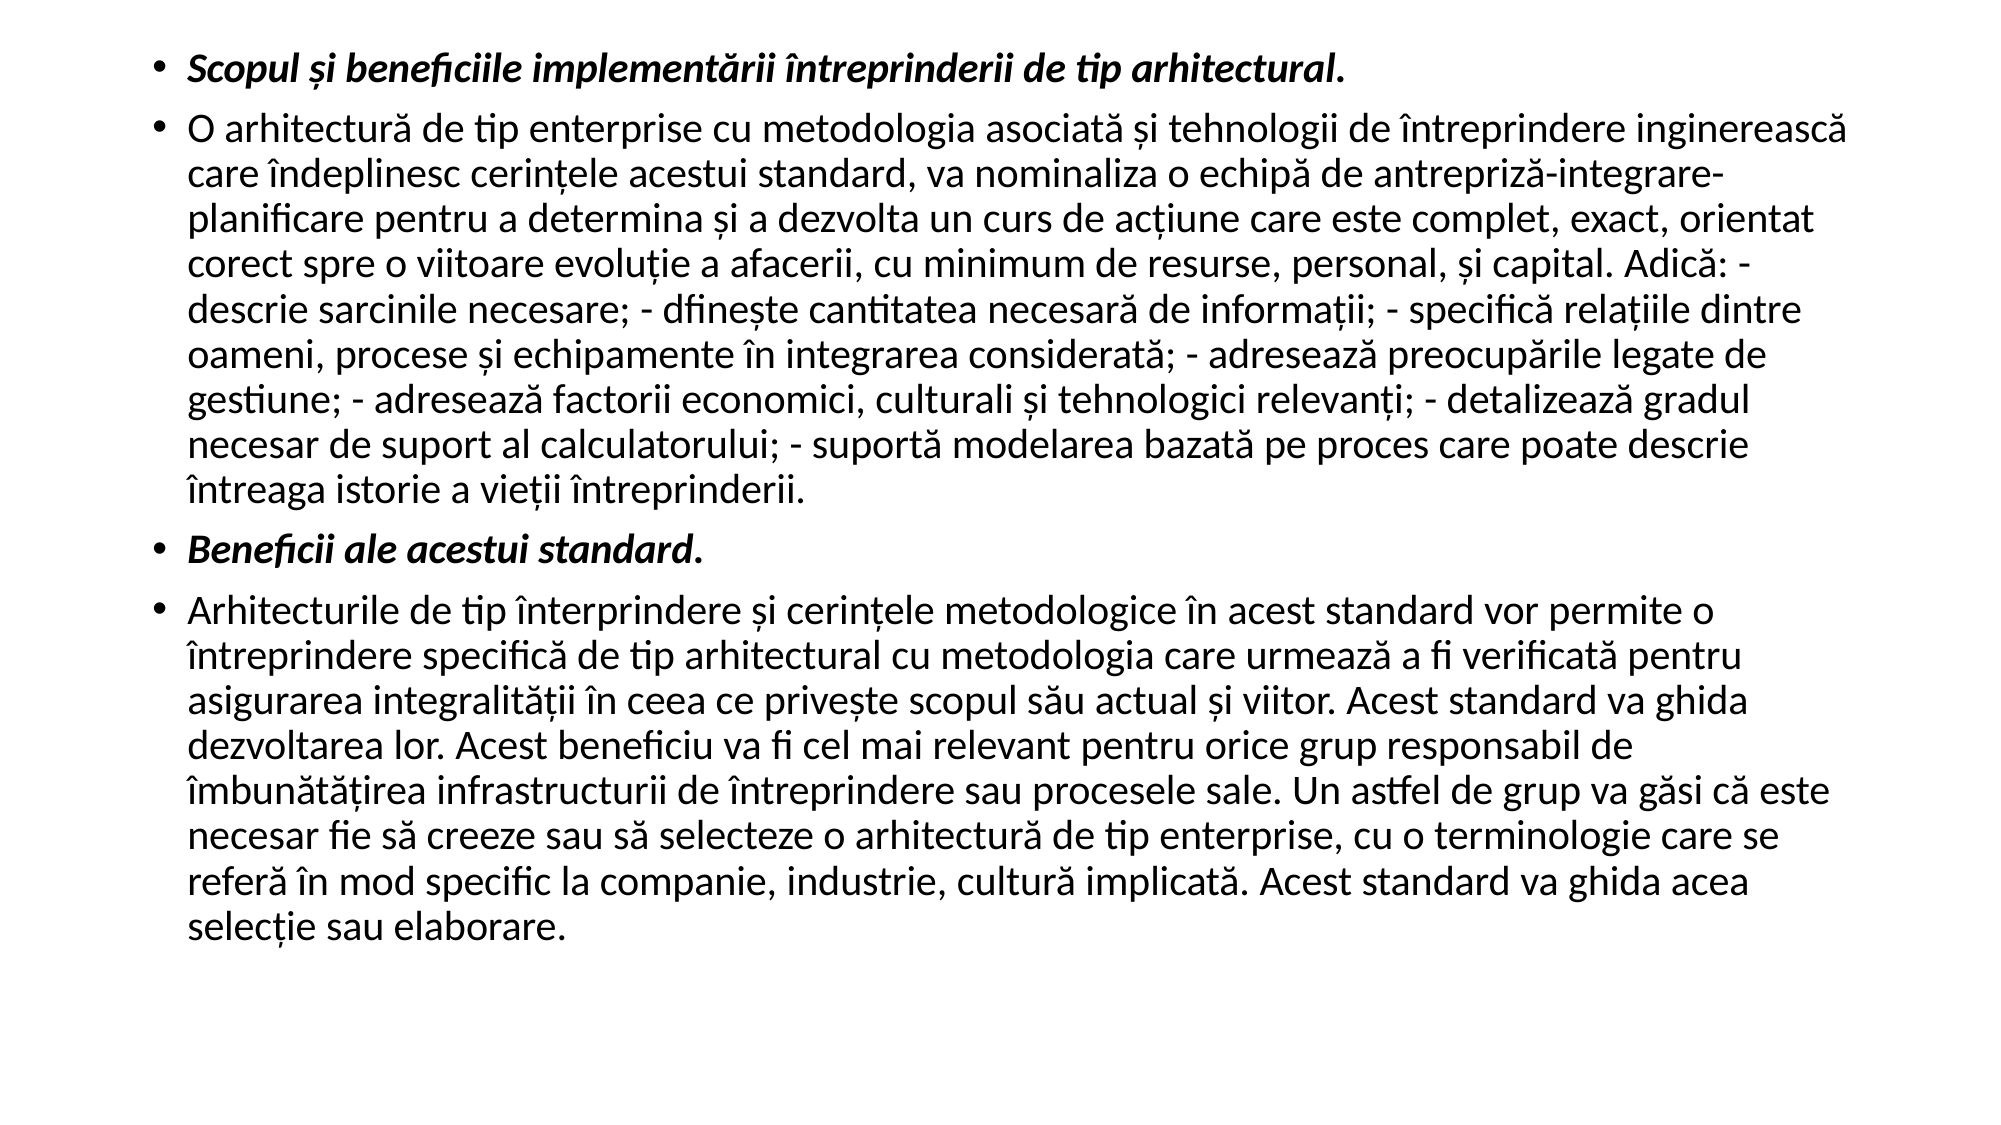

Scopul şi beneficiile implementării întreprinderii de tip arhitectural.
O arhitectură de tip enterprise cu metodologia asociată şi tehnologii de întreprindere inginerească care îndeplinesc cerinţele acestui standard, va nominaliza o echipă de antrepriză-integrare-planificare pentru a determina şi a dezvolta un curs de acţiune care este complet, exact, orientat corect spre o viitoare evoluţie a afacerii, cu minimum de resurse, personal, şi capital. Adică: - descrie sarcinile necesare; - dfineşte cantitatea necesară de informaţii; - specifică relaţiile dintre oameni, procese şi echipamente în integrarea considerată; - adresează preocupările legate de gestiune; - adresează factorii economici, culturali şi tehnologici relevanţi; - detalizează gradul necesar de suport al calculatorului; - suportă modelarea bazată pe proces care poate descrie întreaga istorie a vieţii întreprinderii.
Beneficii ale acestui standard.
Arhitecturile de tip înterprindere şi cerinţele metodologice în acest standard vor permite o întreprindere specifică de tip arhitectural cu metodologia care urmează a fi verificată pentru asigurarea integralităţii în ceea ce priveşte scopul său actual şi viitor. Acest standard va ghida dezvoltarea lor. Acest beneficiu va fi cel mai relevant pentru orice grup responsabil de îmbunătăţirea infrastructurii de întreprindere sau procesele sale. Un astfel de grup va găsi că este necesar fie să creeze sau să selecteze o arhitectură de tip enterprise, cu o terminologie care se referă în mod specific la companie, industrie, cultură implicată. Acest standard va ghida acea selecţie sau elaborare.